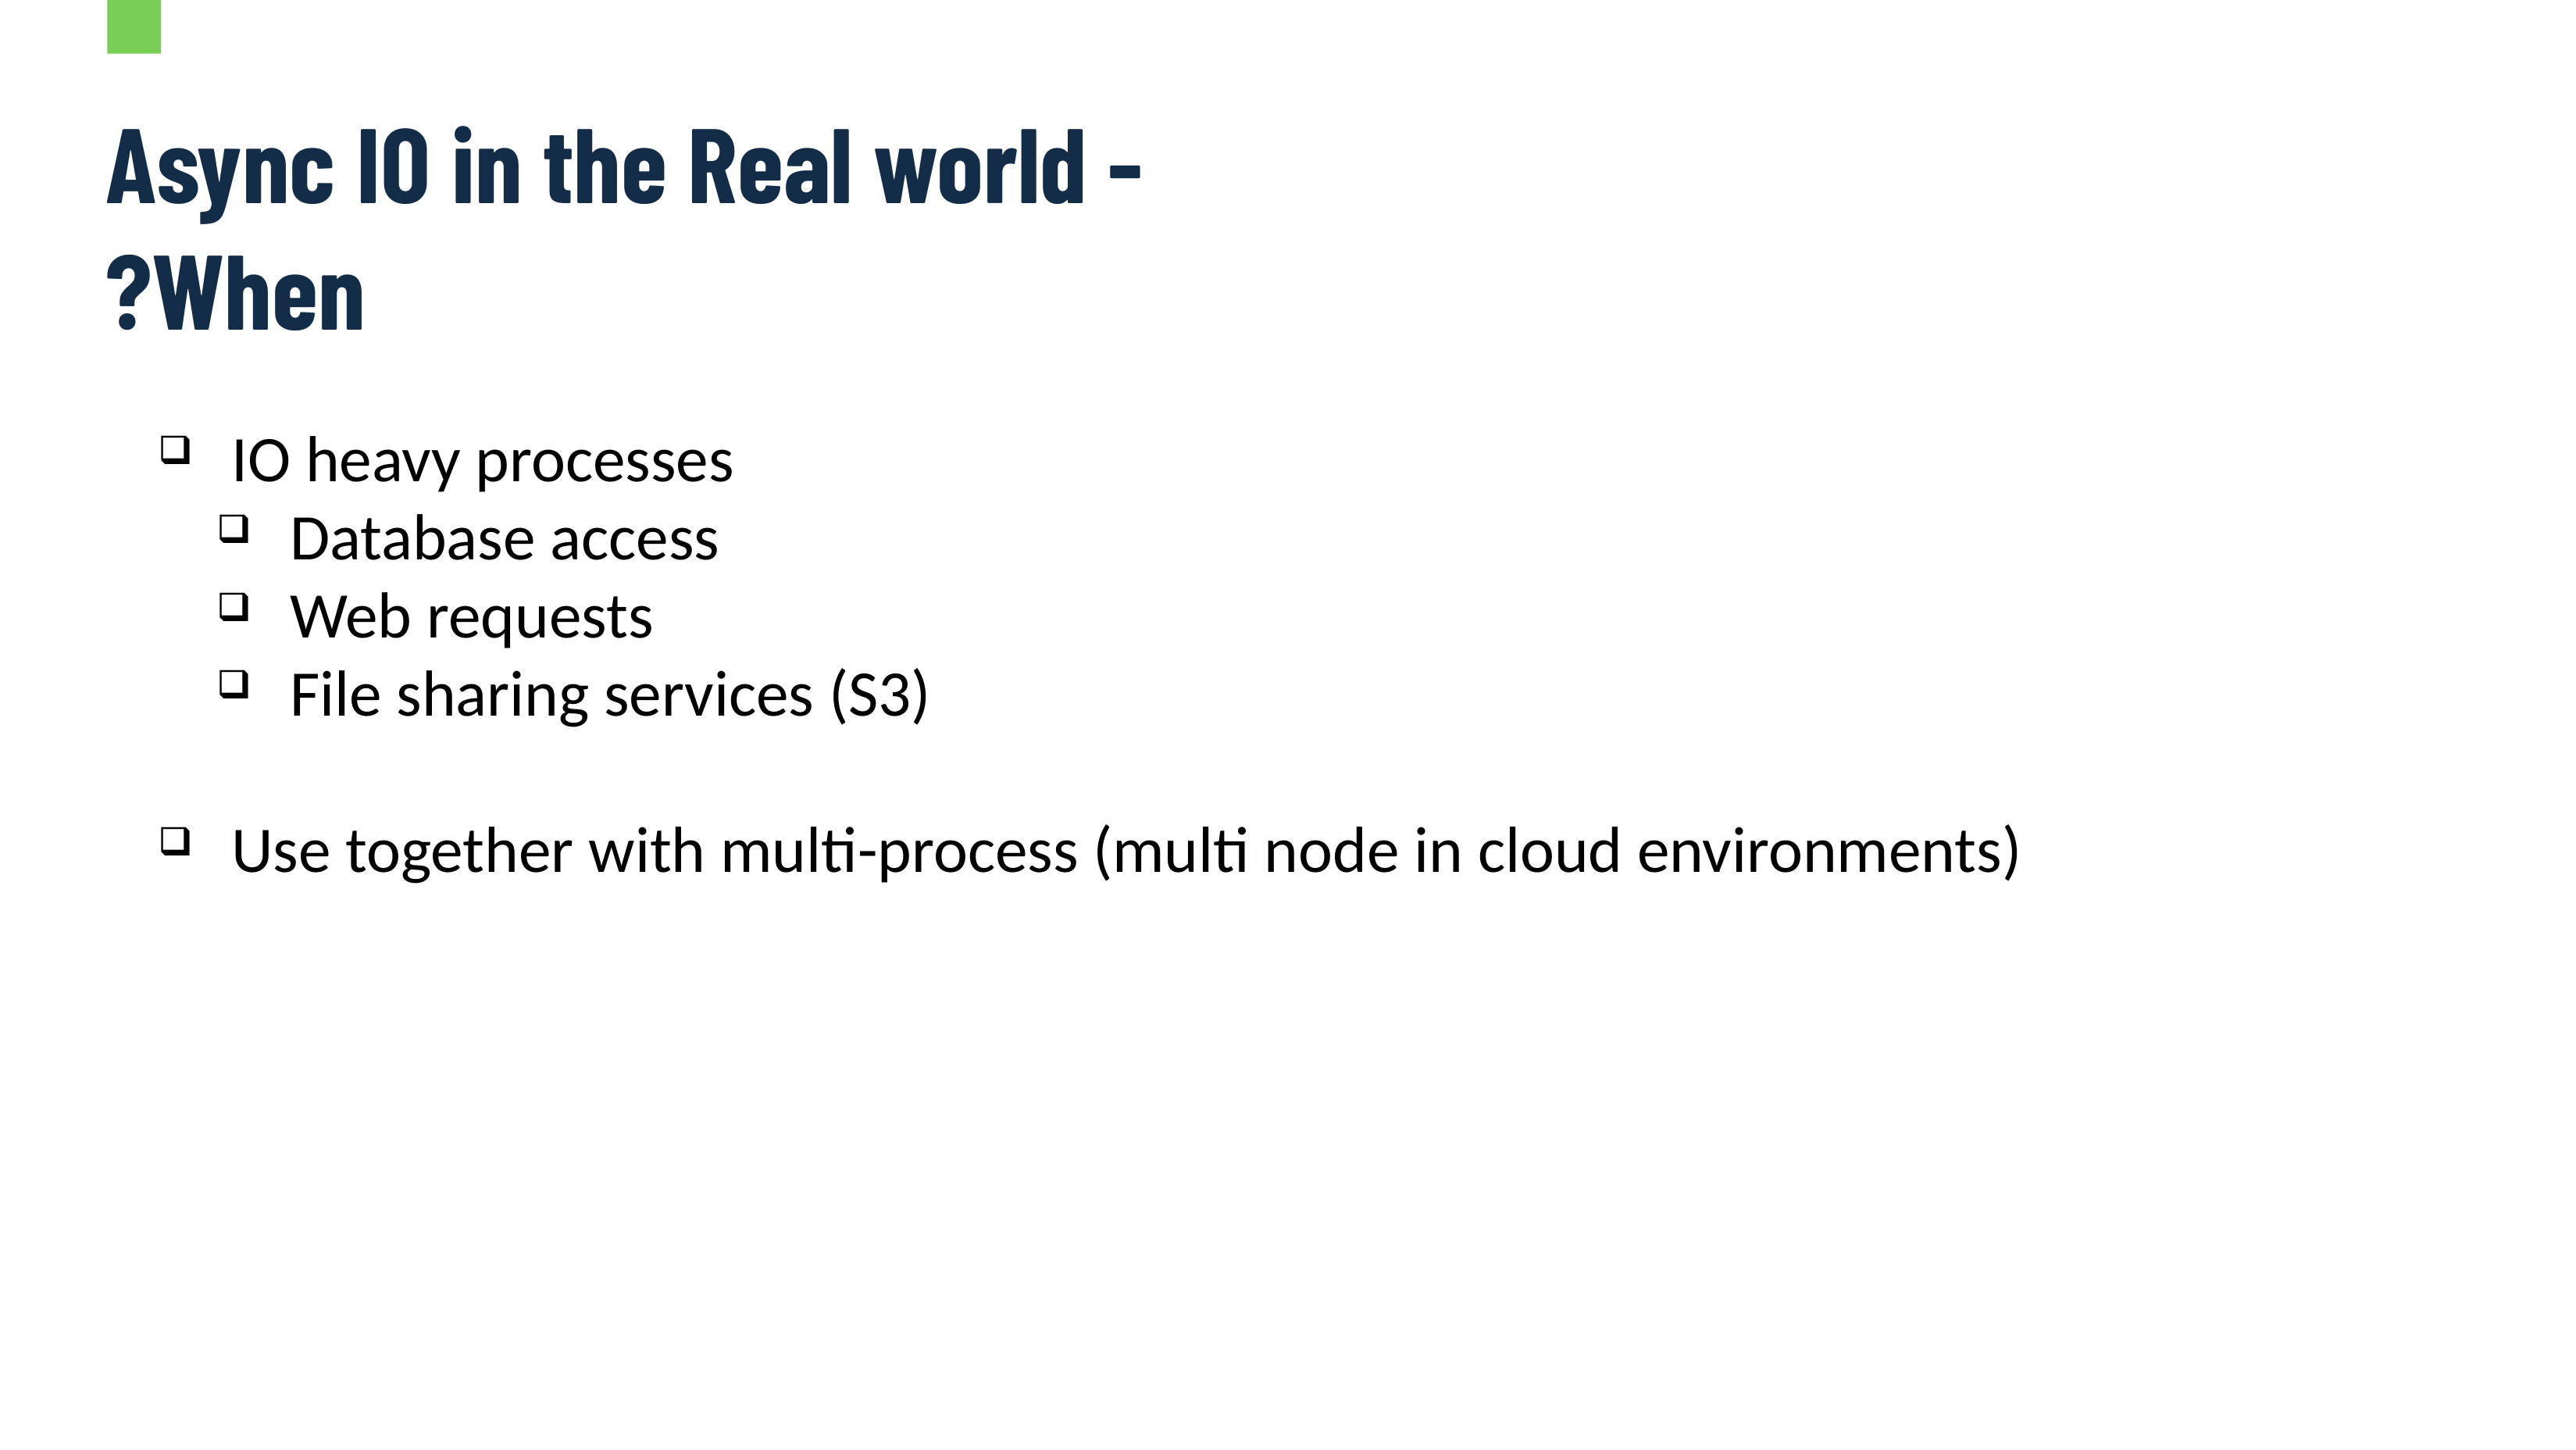

# Async IO in the Real world - When?
IO heavy processes
Database access
Web requests
File sharing services (S3)

Use together with multi-process (multi node in cloud environments)